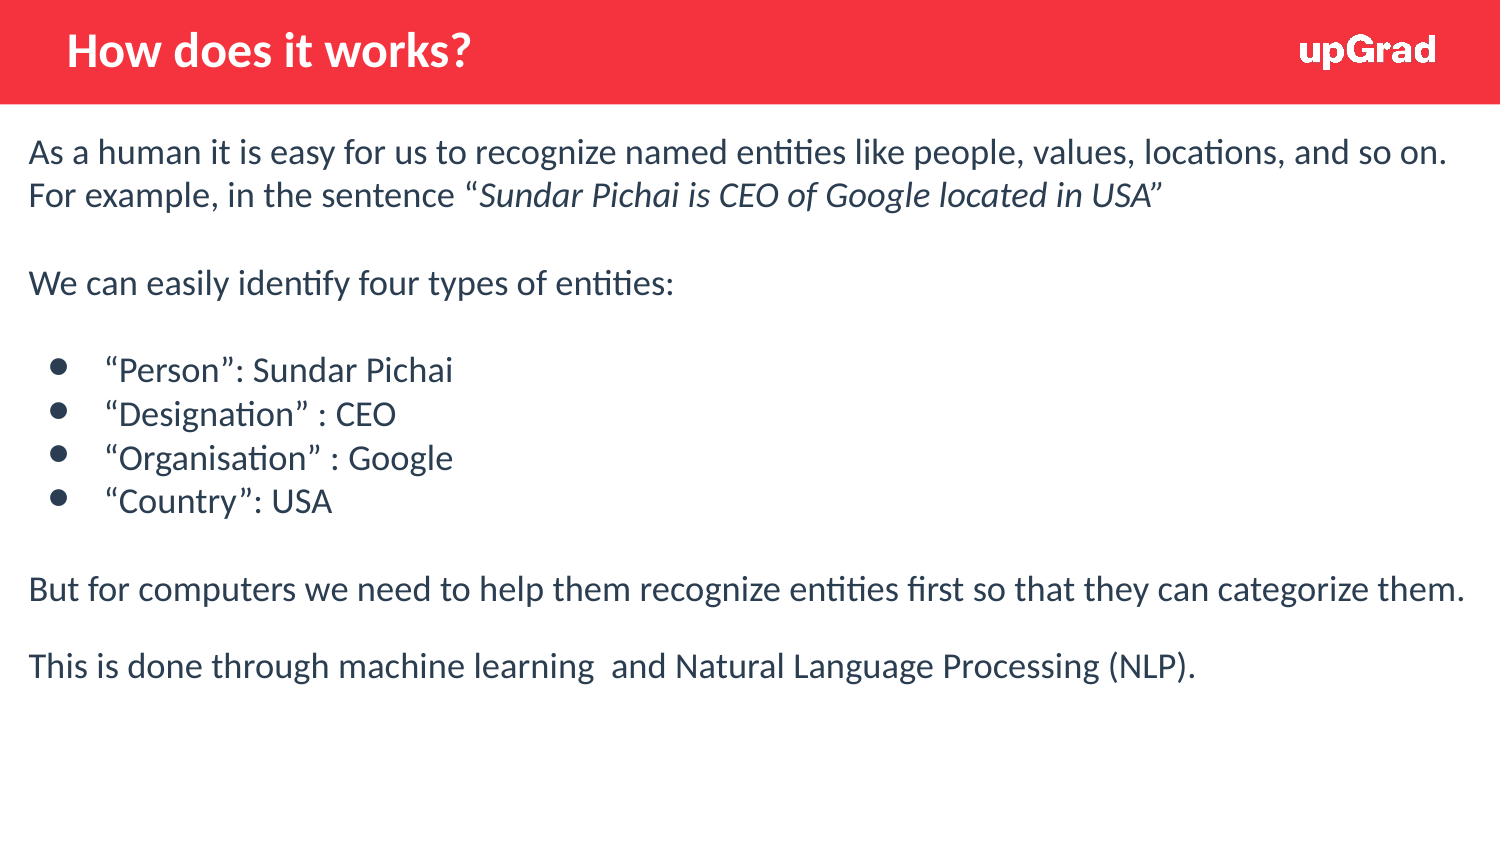

# How does it works?
As a human it is easy for us to recognize named entities like people, values, locations, and so on.
For example, in the sentence “Sundar Pichai is CEO of Google located in USA”

We can easily identify four types of entities:

“Person”: Sundar Pichai
“Designation” : CEO
“Organisation” : Google
“Country”: USA

But for computers we need to help them recognize entities first so that they can categorize them.
This is done through machine learning  and Natural Language Processing (NLP).